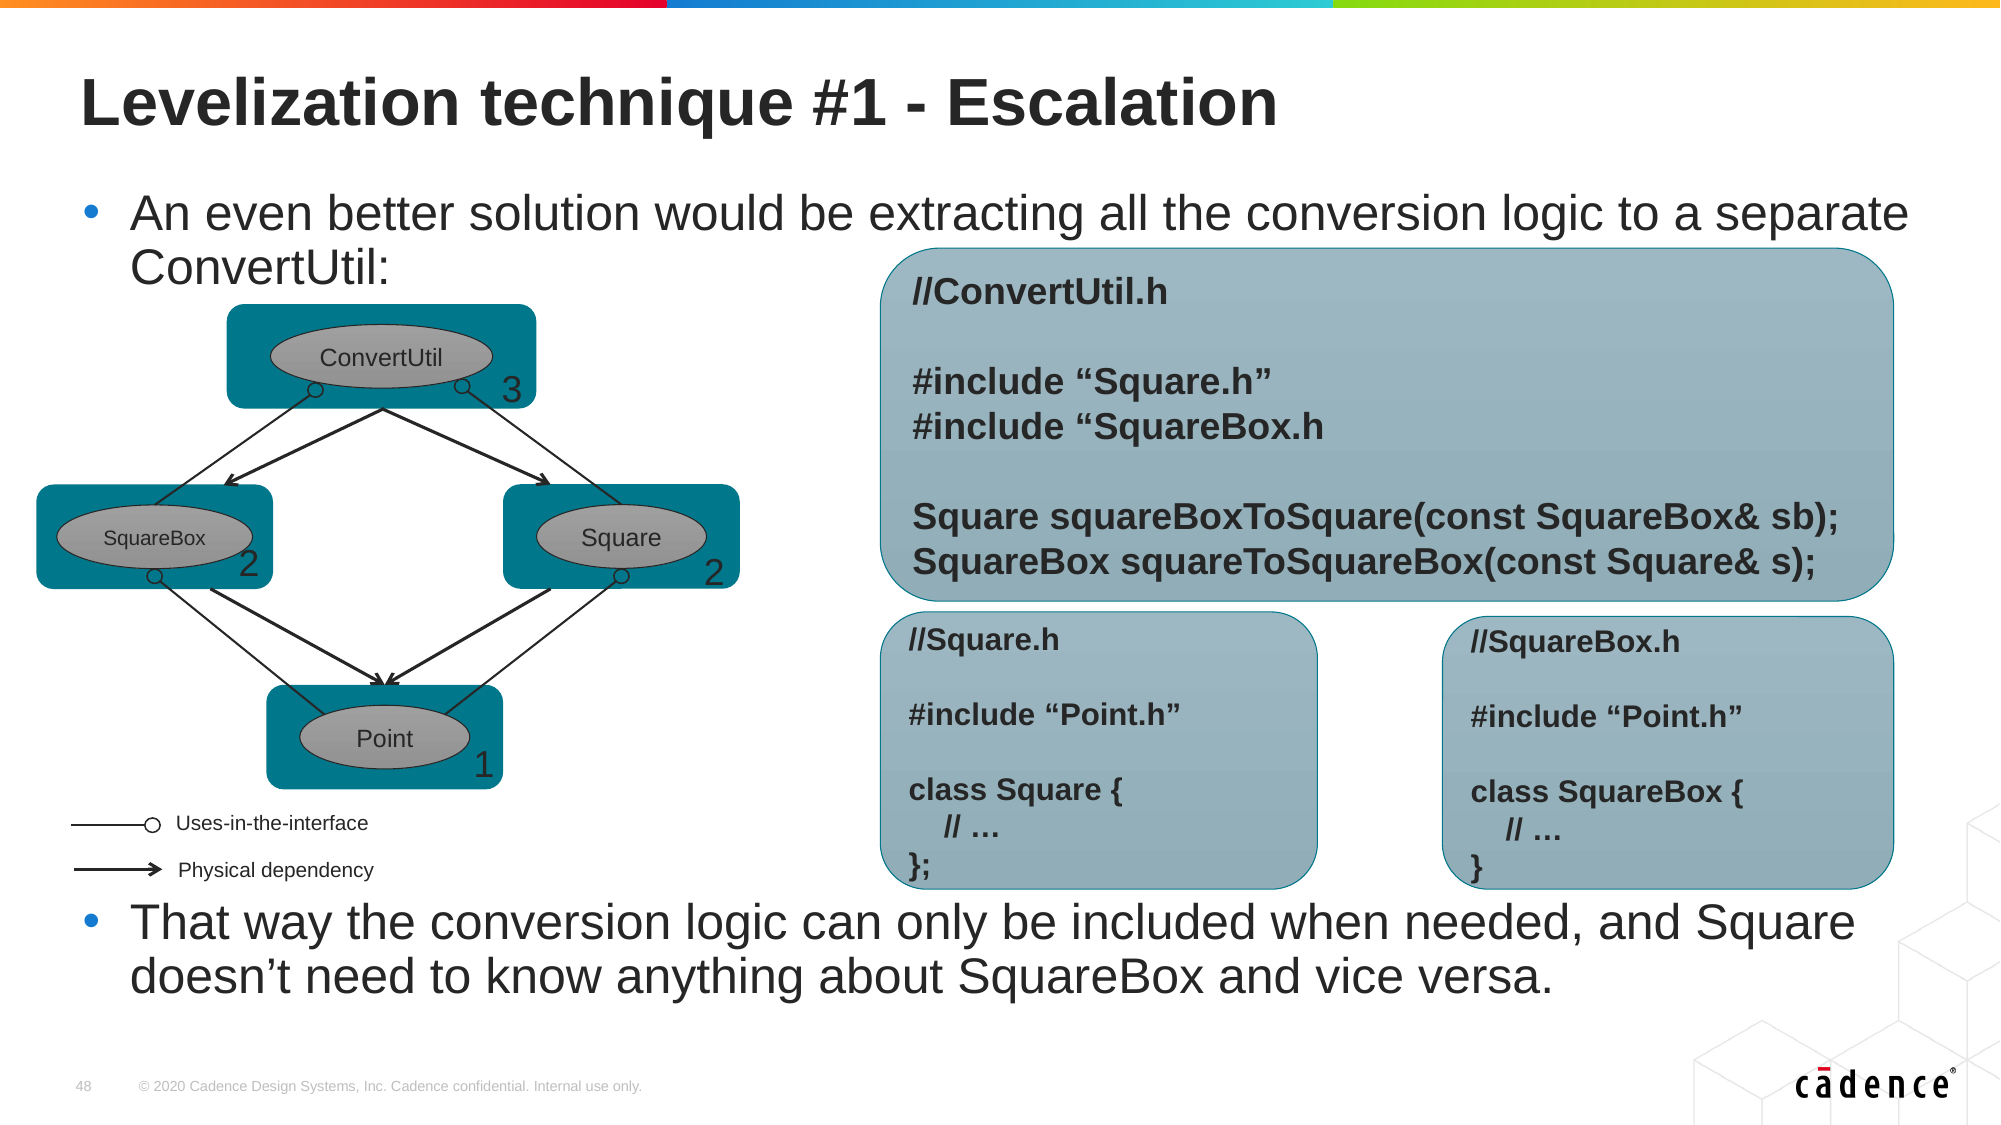

# Levelization technique #1 - Escalation
An even better solution would be extracting all the conversion logic to a separate ConvertUtil:

That way the conversion logic can only be included when needed, and Square doesn’t need to know anything about SquareBox and vice versa.
//ConvertUtil.h

#include “Square.h”
#include “SquareBox.h

Square squareBoxToSquare(const SquareBox& sb);
SquareBox squareToSquareBox(const Square& s);

ConvertUtil
3

Square
SquareBox
2
2

//Square.h

#include “Point.h”

class Square {
    // …
};
//SquareBox.h

#include “Point.h”

class SquareBox {
    // …
}

Point
1
Uses-in-the-interface

Physical dependency